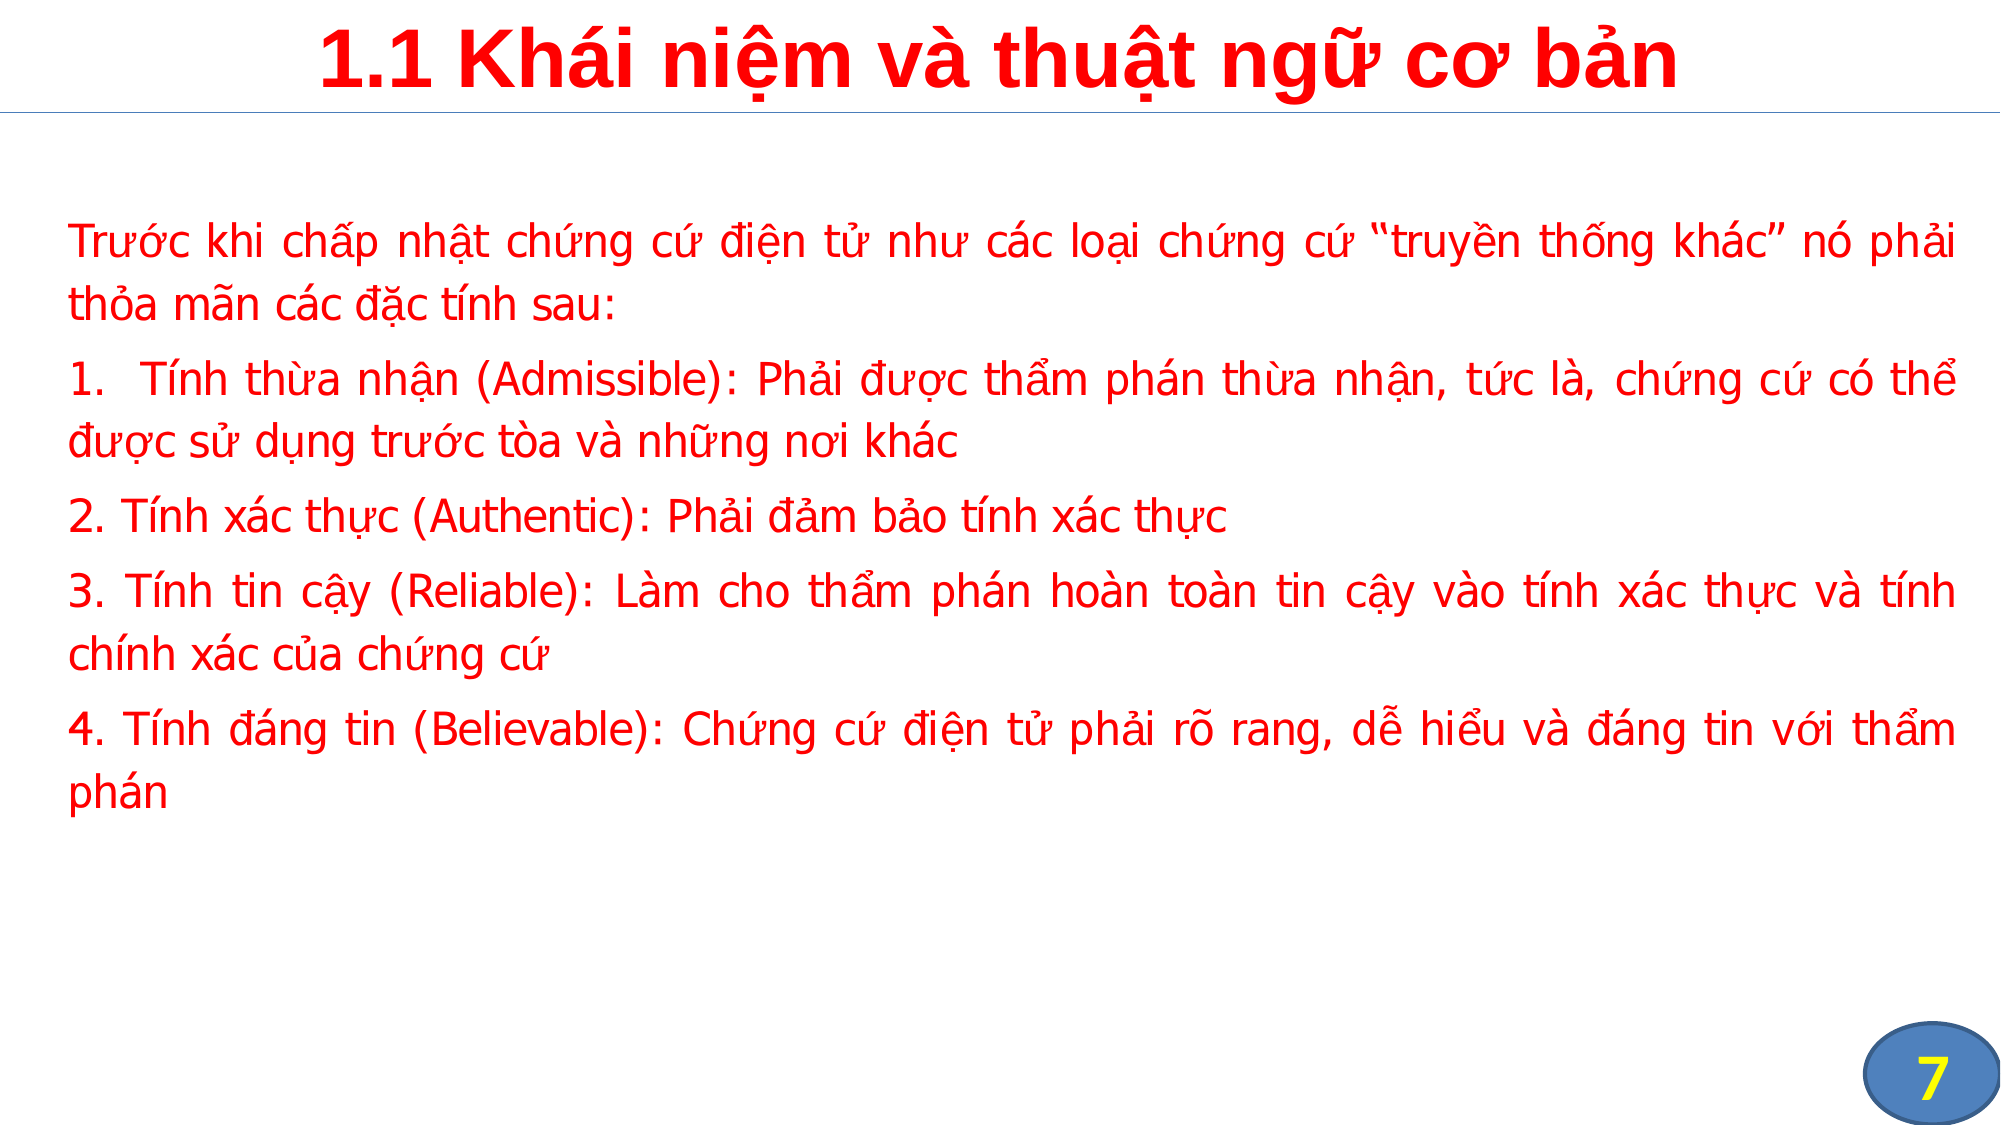

# 1.1 Khái niệm và thuật ngữ cơ bản
Trước khi chấp nhật chứng cứ điện tử như các loại chứng cứ “truyền thống khác” nó phải thỏa mãn các đặc tính sau:
1.  Tính thừa nhận (Admissible): Phải được thẩm phán thừa nhận, tức là, chứng cứ có thể được sử dụng trước tòa và những nơi khác
2. Tính xác thực (Authentic): Phải đảm bảo tính xác thực
3. Tính tin cậy (Reliable): Làm cho thẩm phán hoàn toàn tin cậy vào tính xác thực và tính chính xác của chứng cứ
4. Tính đáng tin (Believable): Chứng cứ điện tử phải rõ rang, dễ hiểu và đáng tin với thẩm phán
7